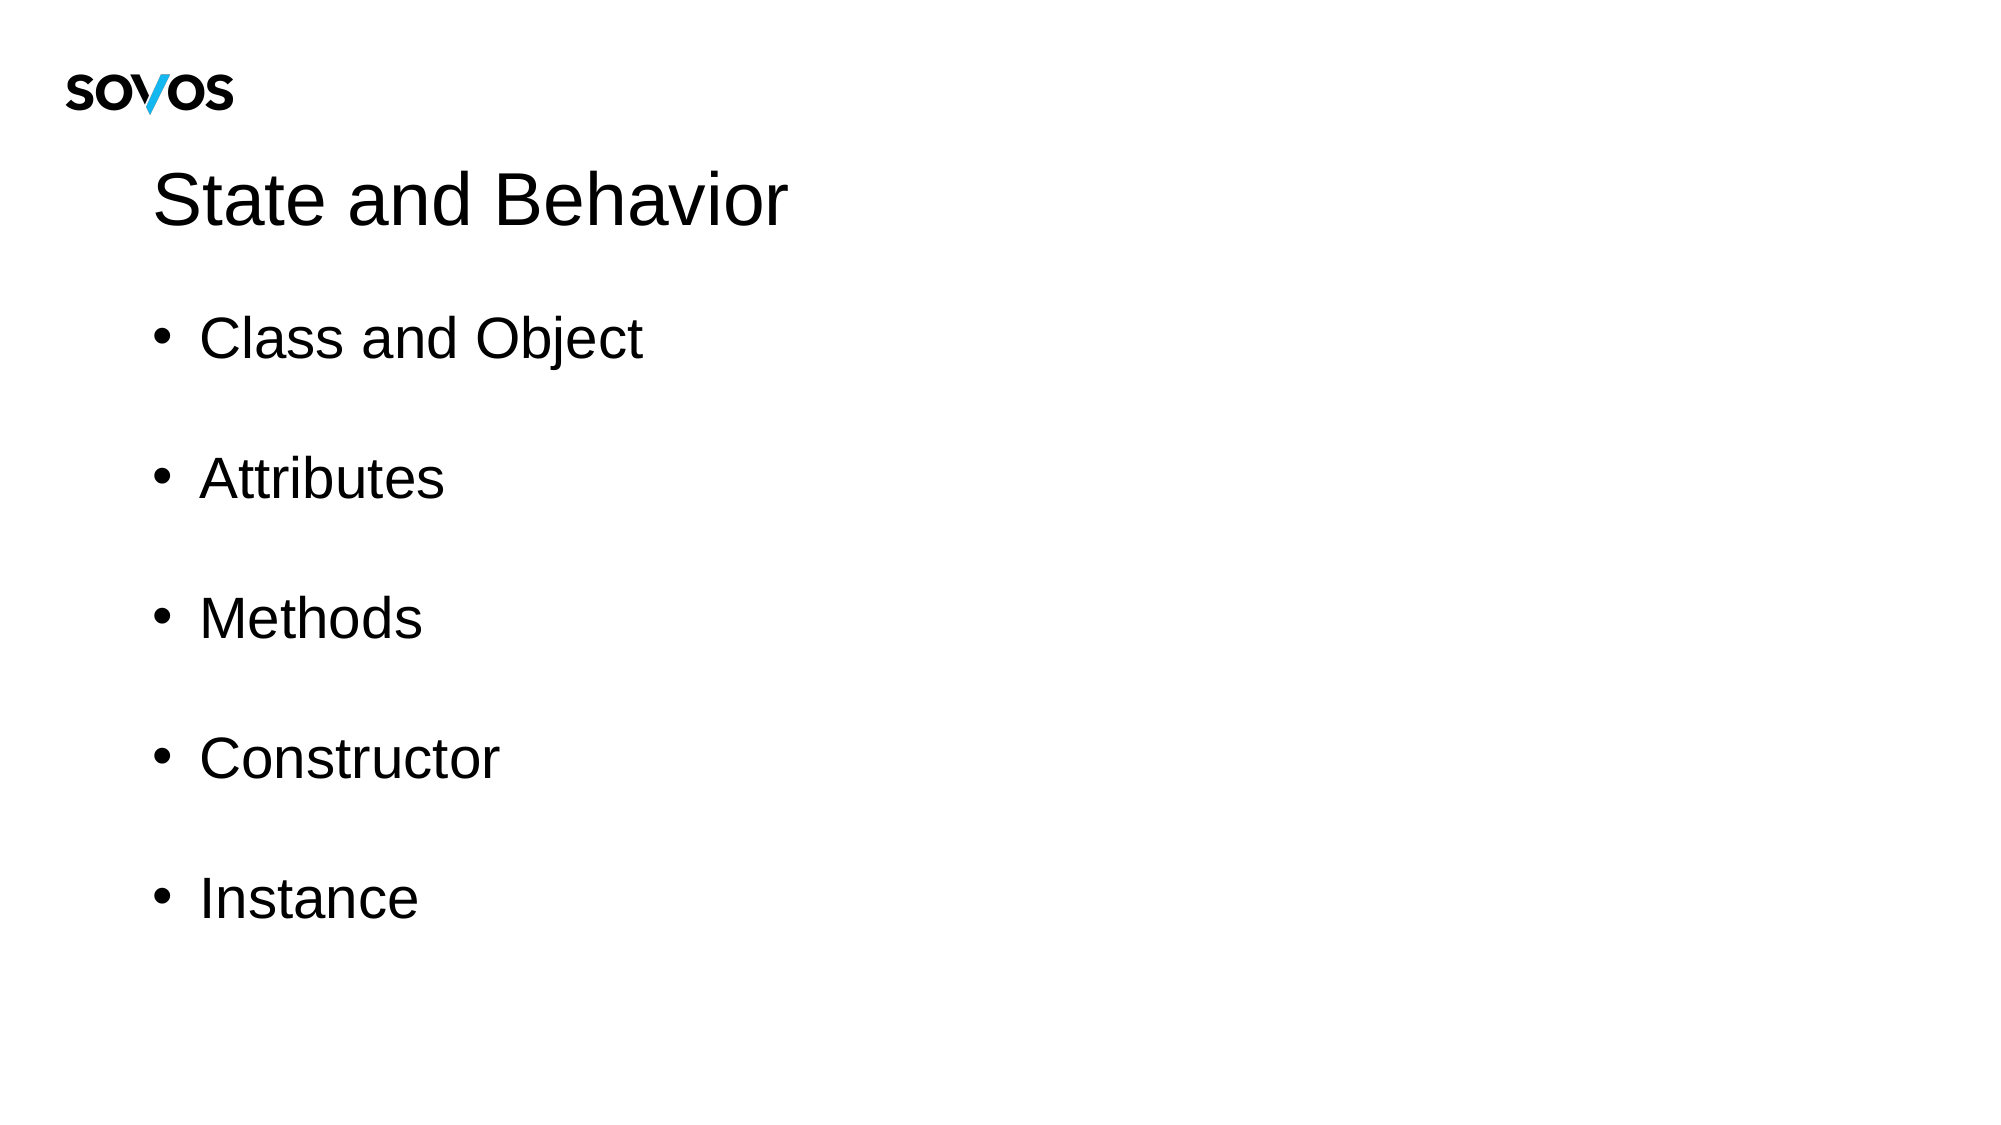

# State and Behavior
Class and Object

Attributes

Methods

Constructor

Instance